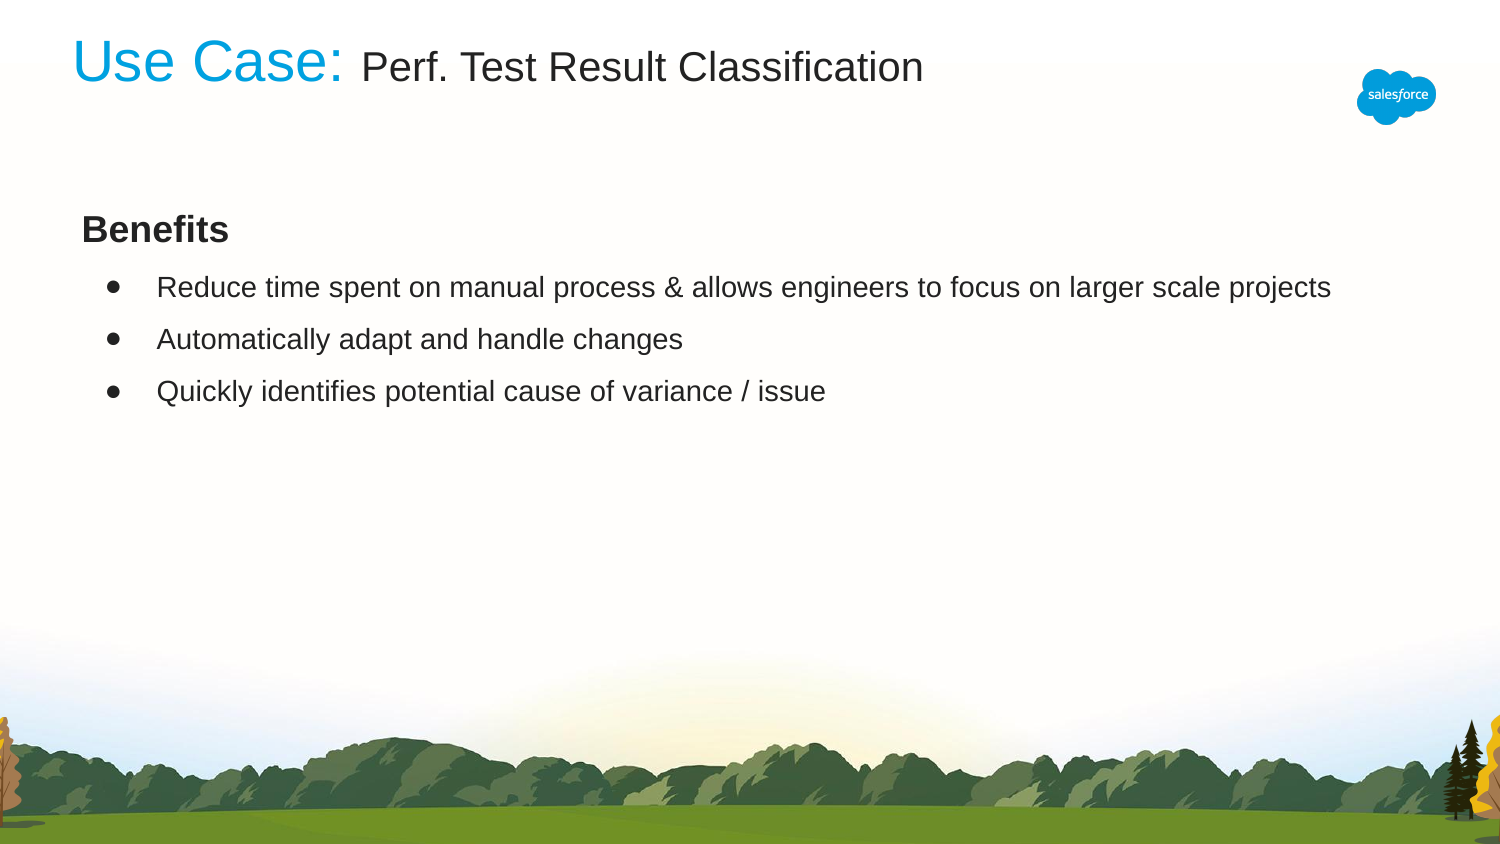

# Use Case: Perf. Test Result Classification

Benefits
Reduce time spent on manual process & allows engineers to focus on larger scale projects
Automatically adapt and handle changes
Quickly identifies potential cause of variance / issue